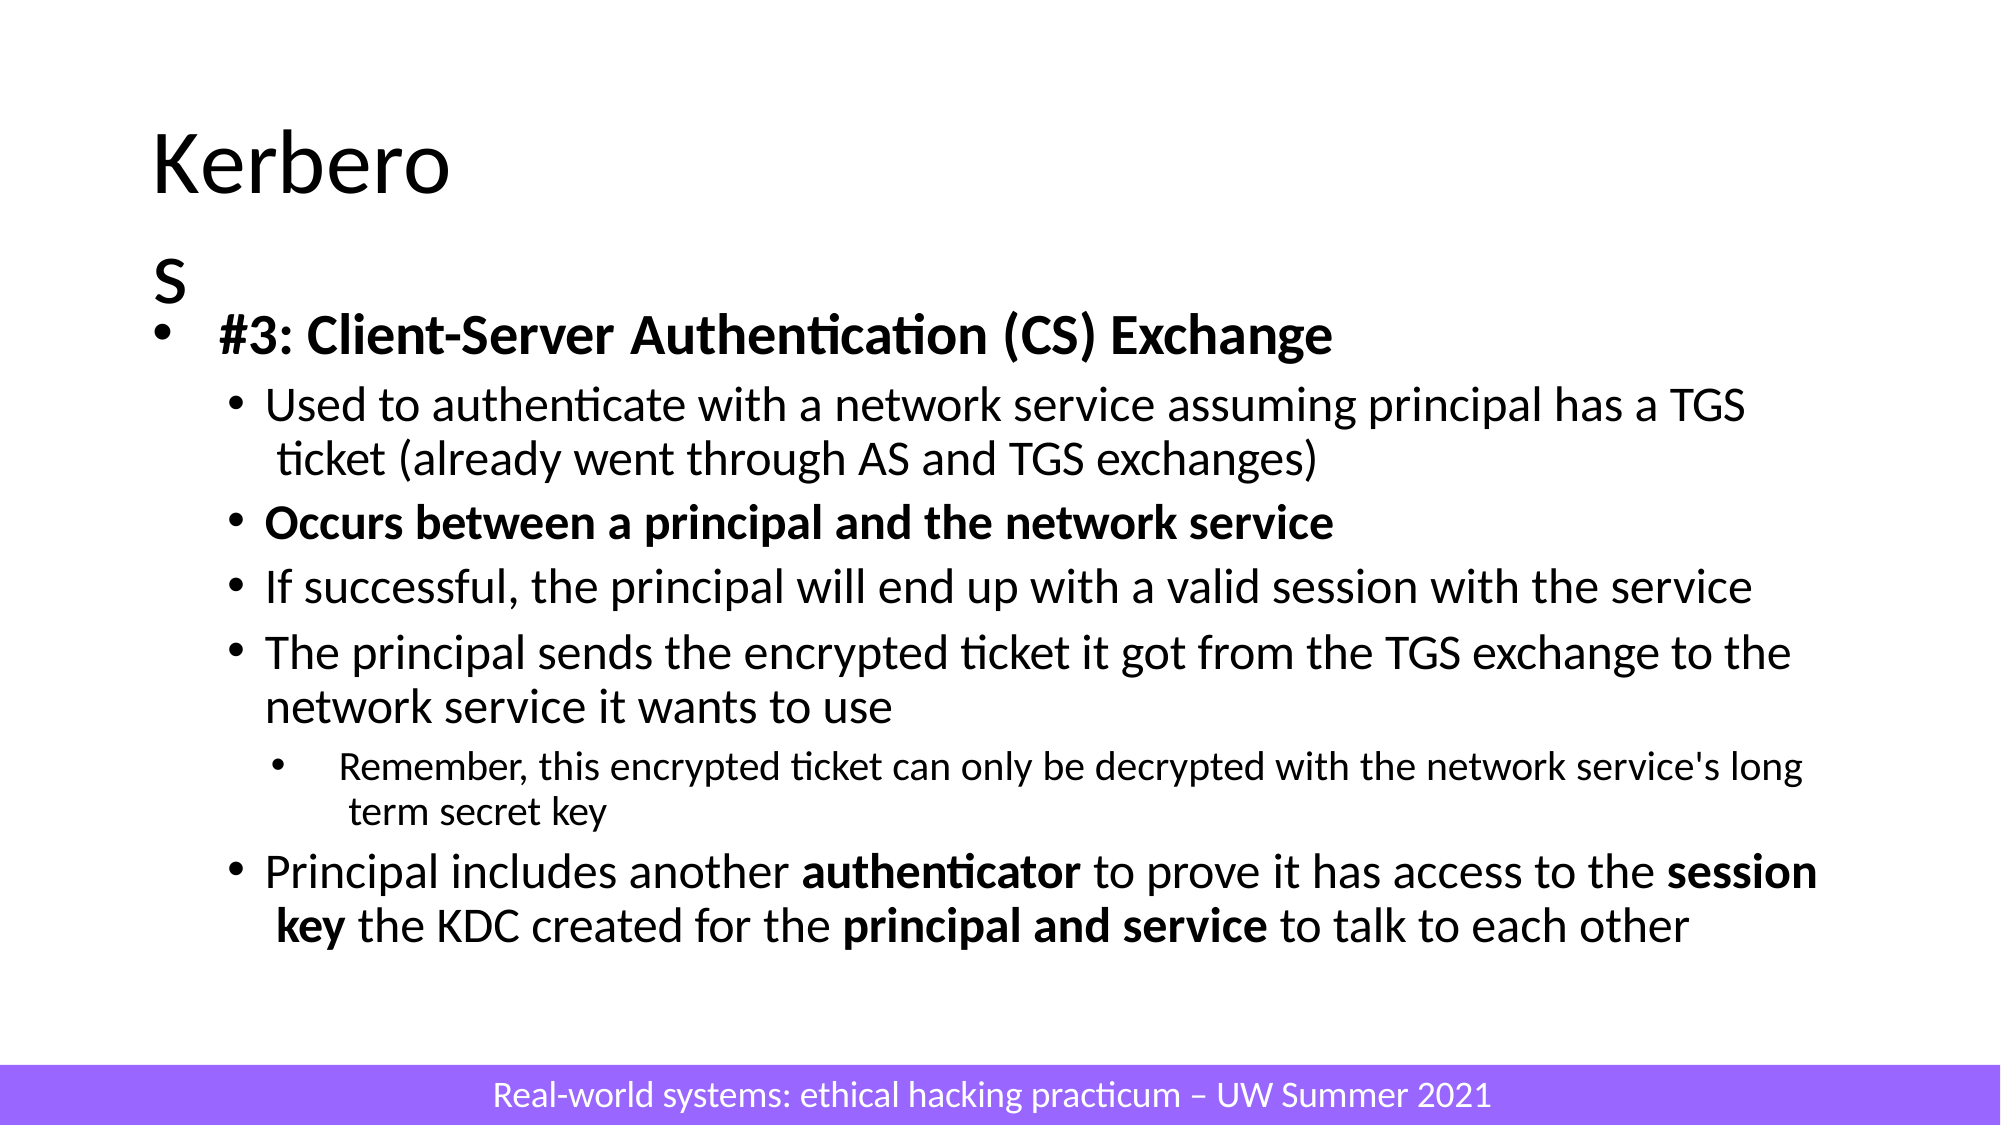

# Kerberos
#3: Client-Server Authentication (CS) Exchange
Used to authenticate with a network service assuming principal has a TGS  ticket (already went through AS and TGS exchanges)
Occurs between a principal and the network service
If successful, the principal will end up with a valid session with the service
The principal sends the encrypted ticket it got from the TGS exchange to the  network service it wants to use
Remember, this encrypted ticket can only be decrypted with the network service's long  term secret key
Principal includes another authenticator to prove it has access to the session  key the KDC created for the principal and service to talk to each other
Real-world systems: ethical hacking practicum – UW Summer 2021